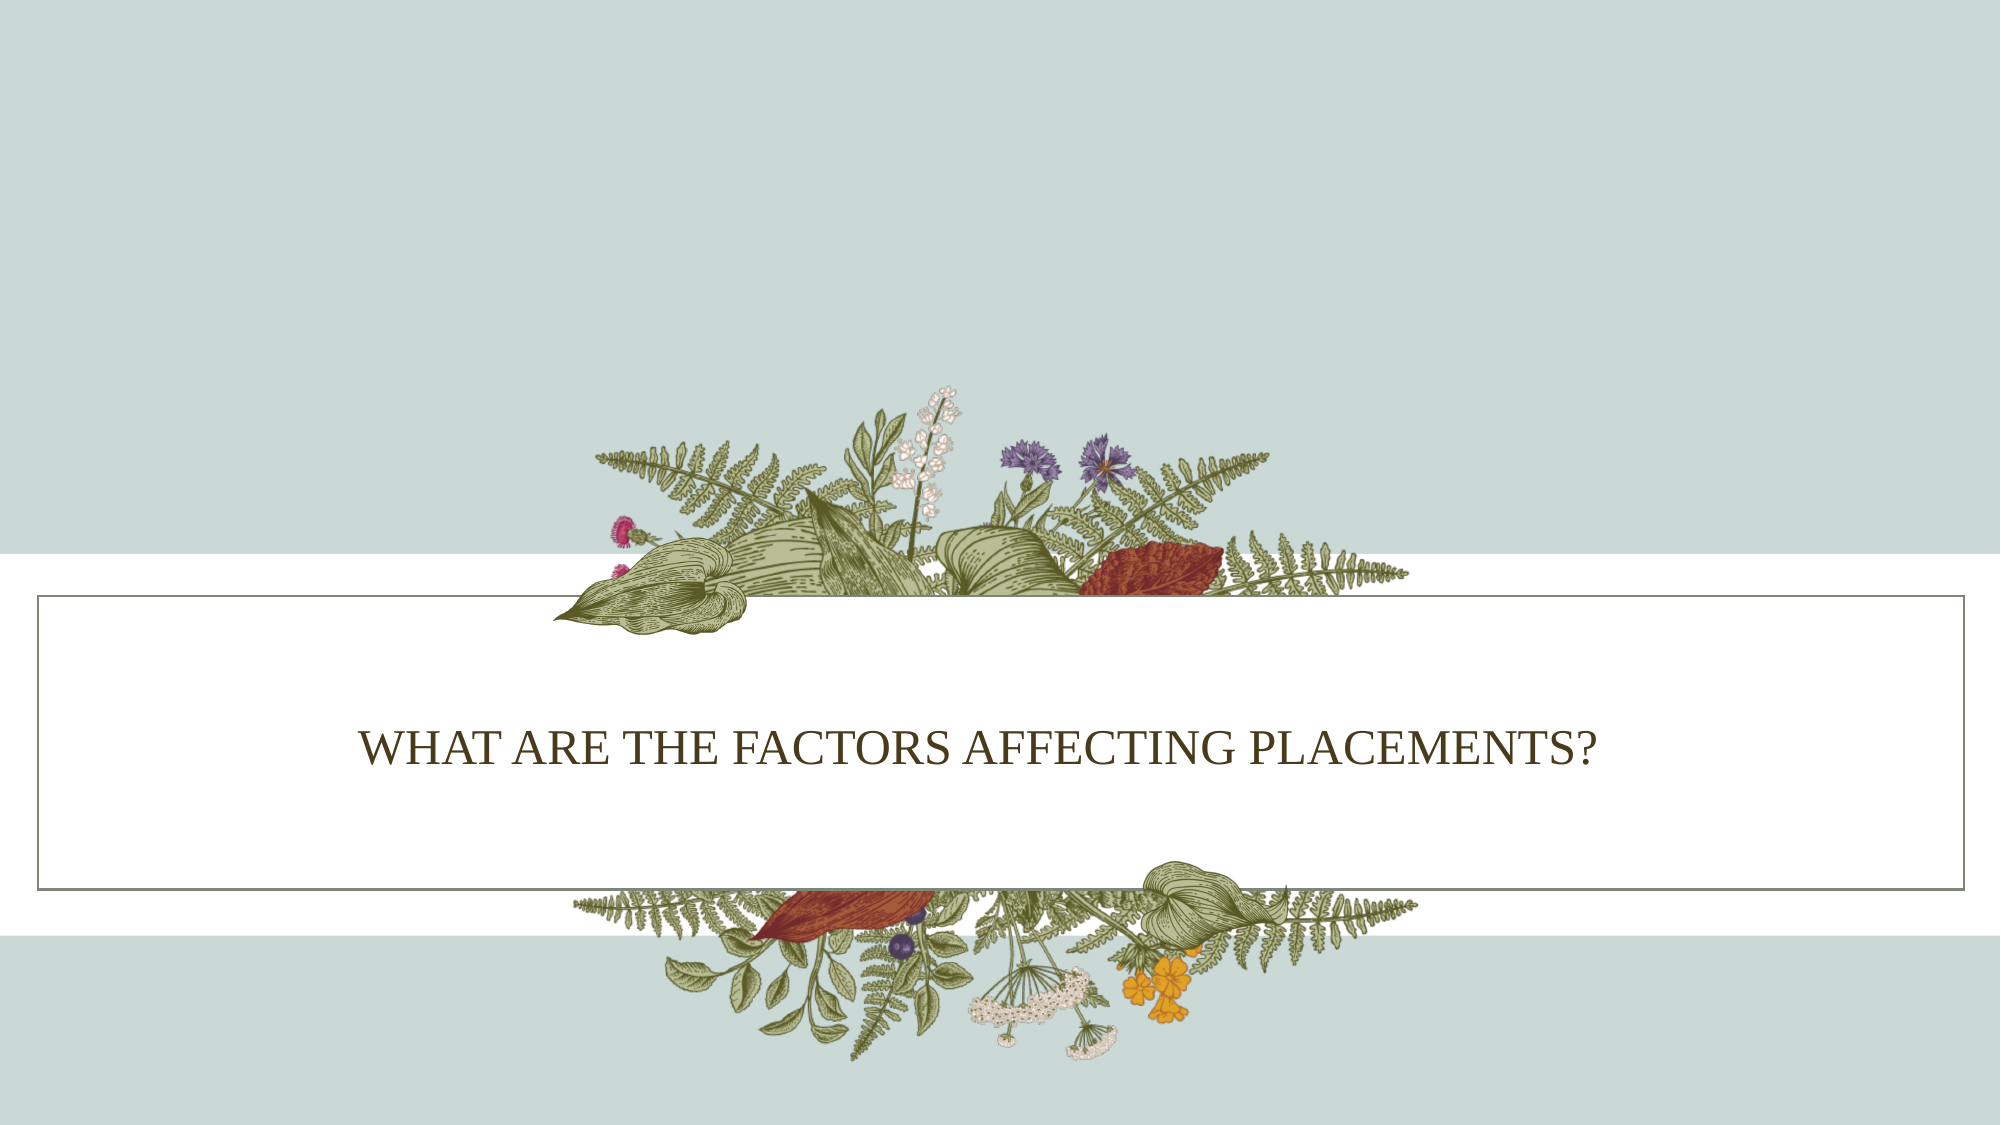

# WHAT ARE THE FACTORS AFFECTING PLACEMENTS?